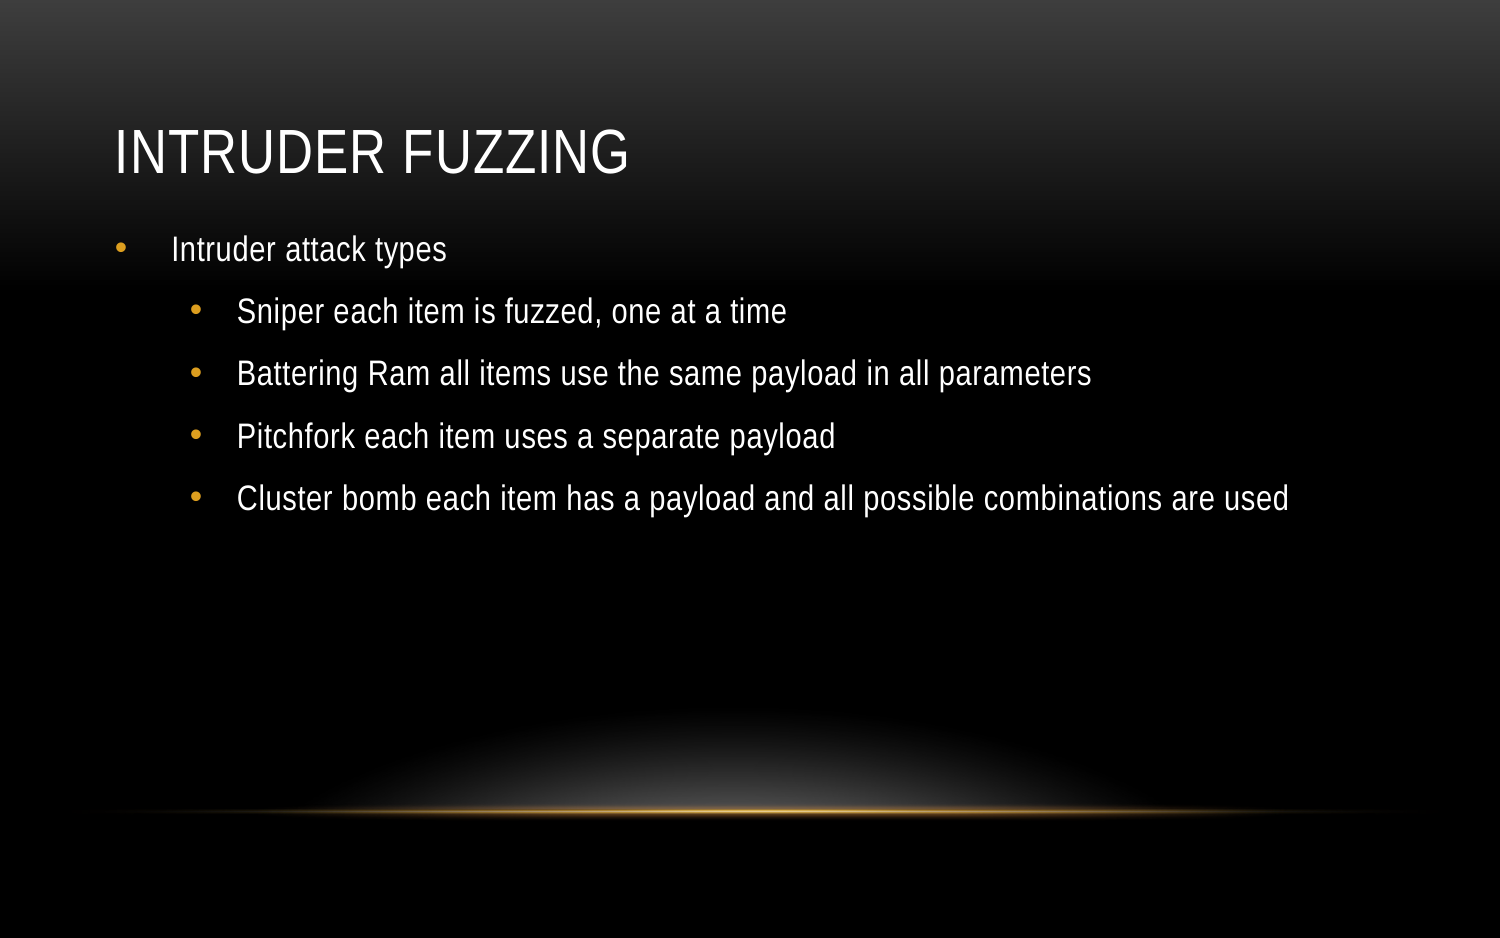

# Intruder Fuzzing
Intruder attack types
Sniper each item is fuzzed, one at a time
Battering Ram all items use the same payload in all parameters
Pitchfork each item uses a separate payload
Cluster bomb each item has a payload and all possible combinations are used